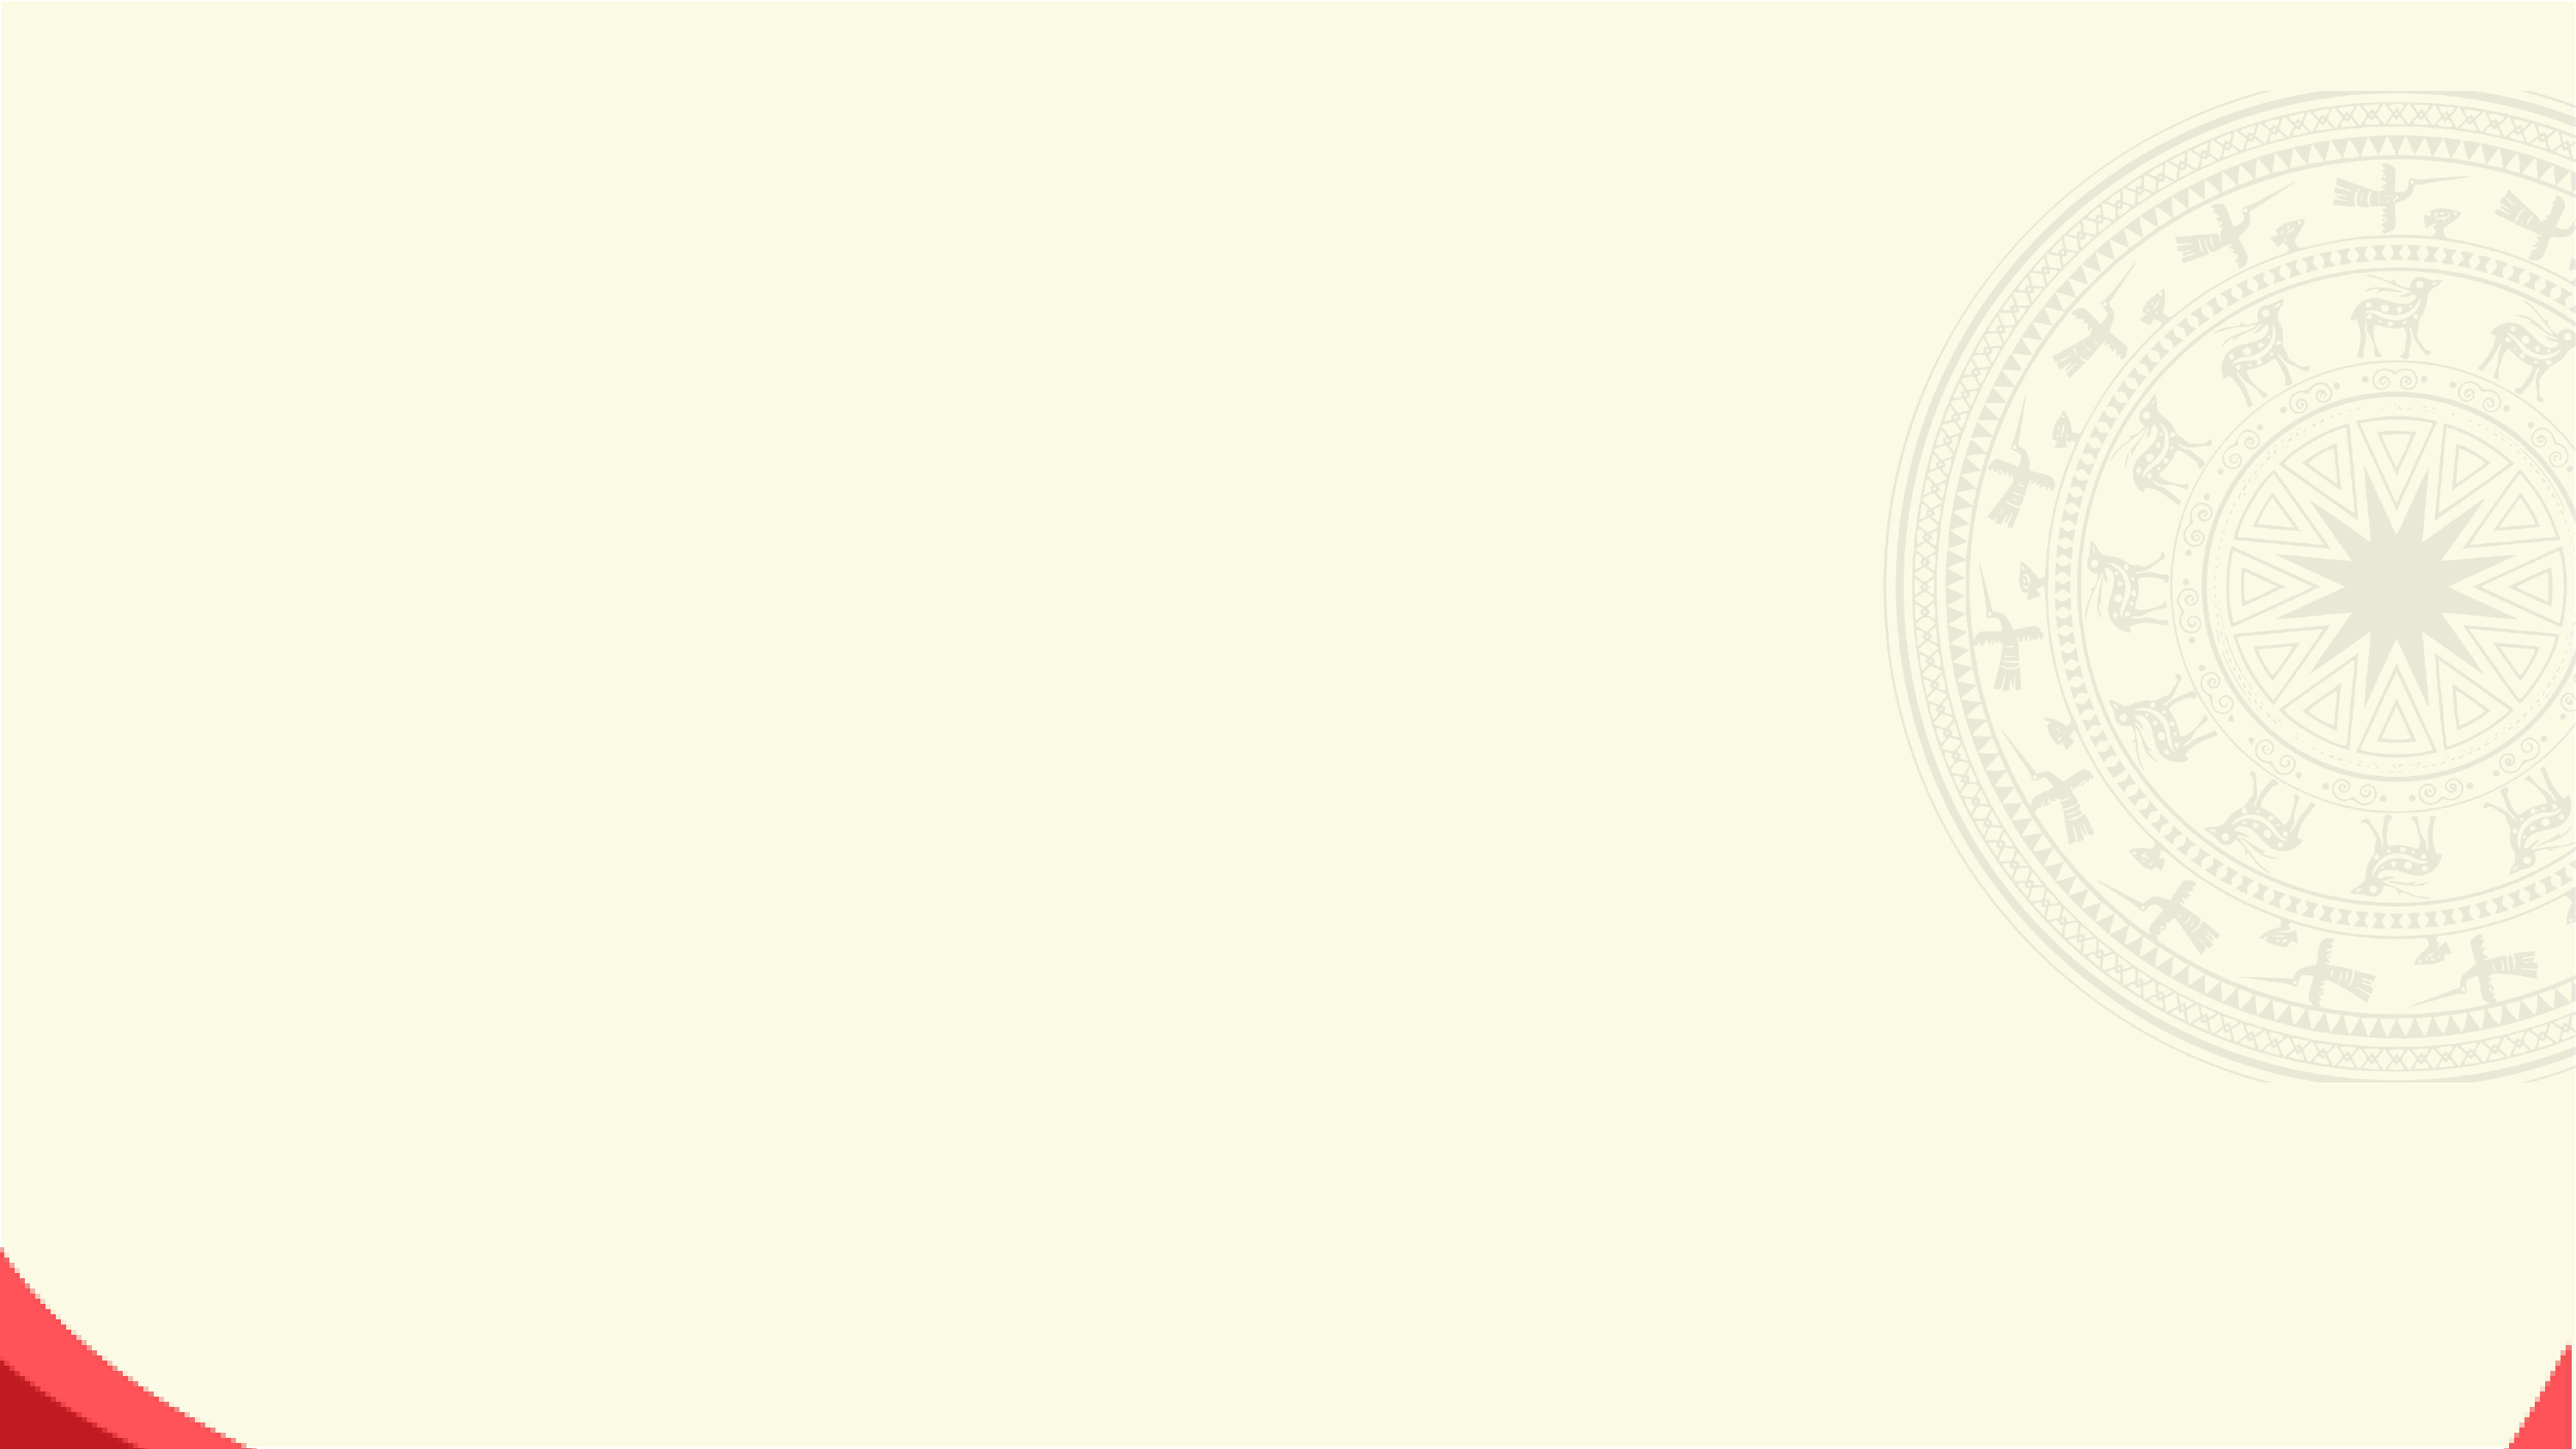

Chương 5
TRƯỜNG ĐẠI HỌC VINH

TƯ TƯỞNG HỒ CHÍ MINH

VỀ ĐẠI ĐOÀN KẾT TOÀN DÂN TỘC
VÀ ĐOÀN KẾT QUỐC TẾ